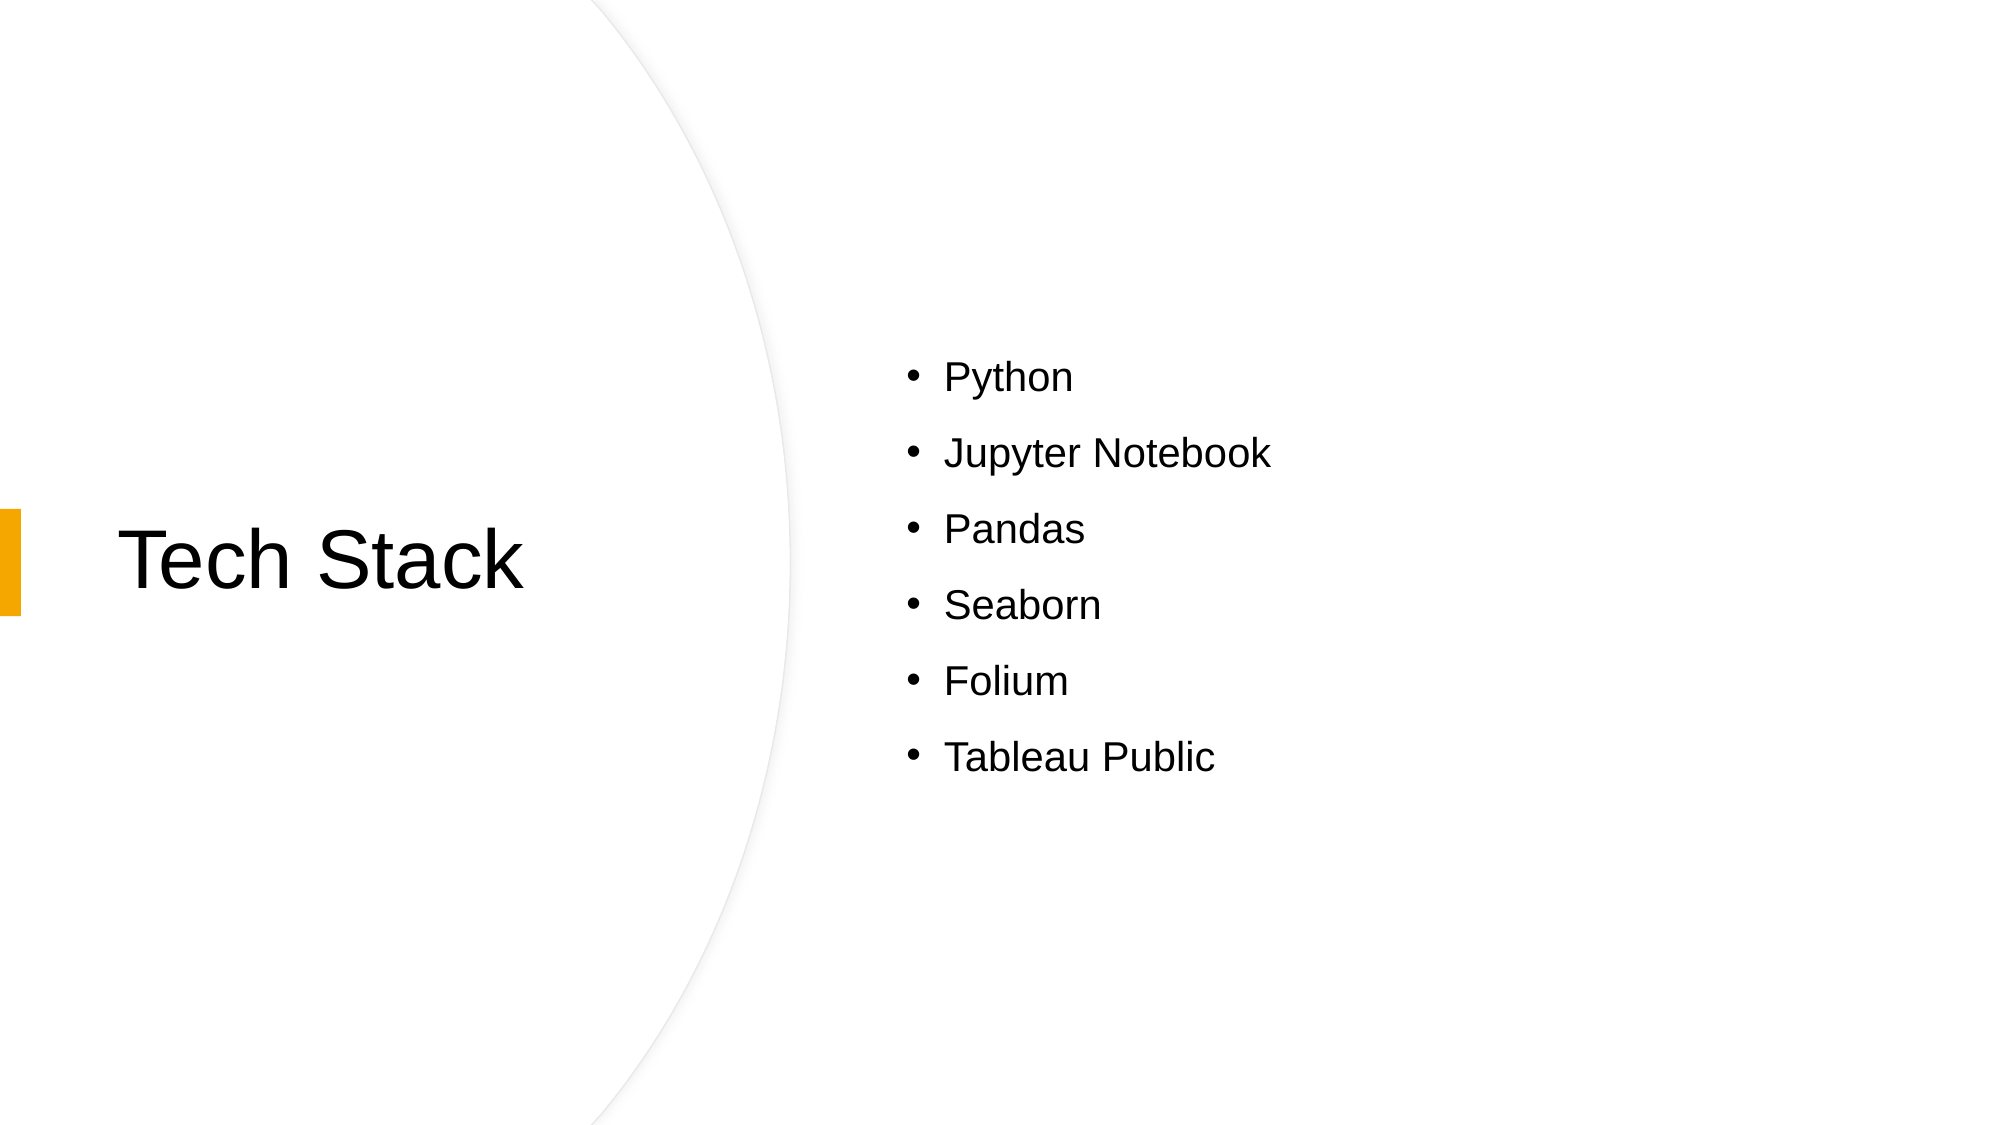

Python
Jupyter Notebook
Pandas
Seaborn
Folium
Tableau Public
# Tech Stack